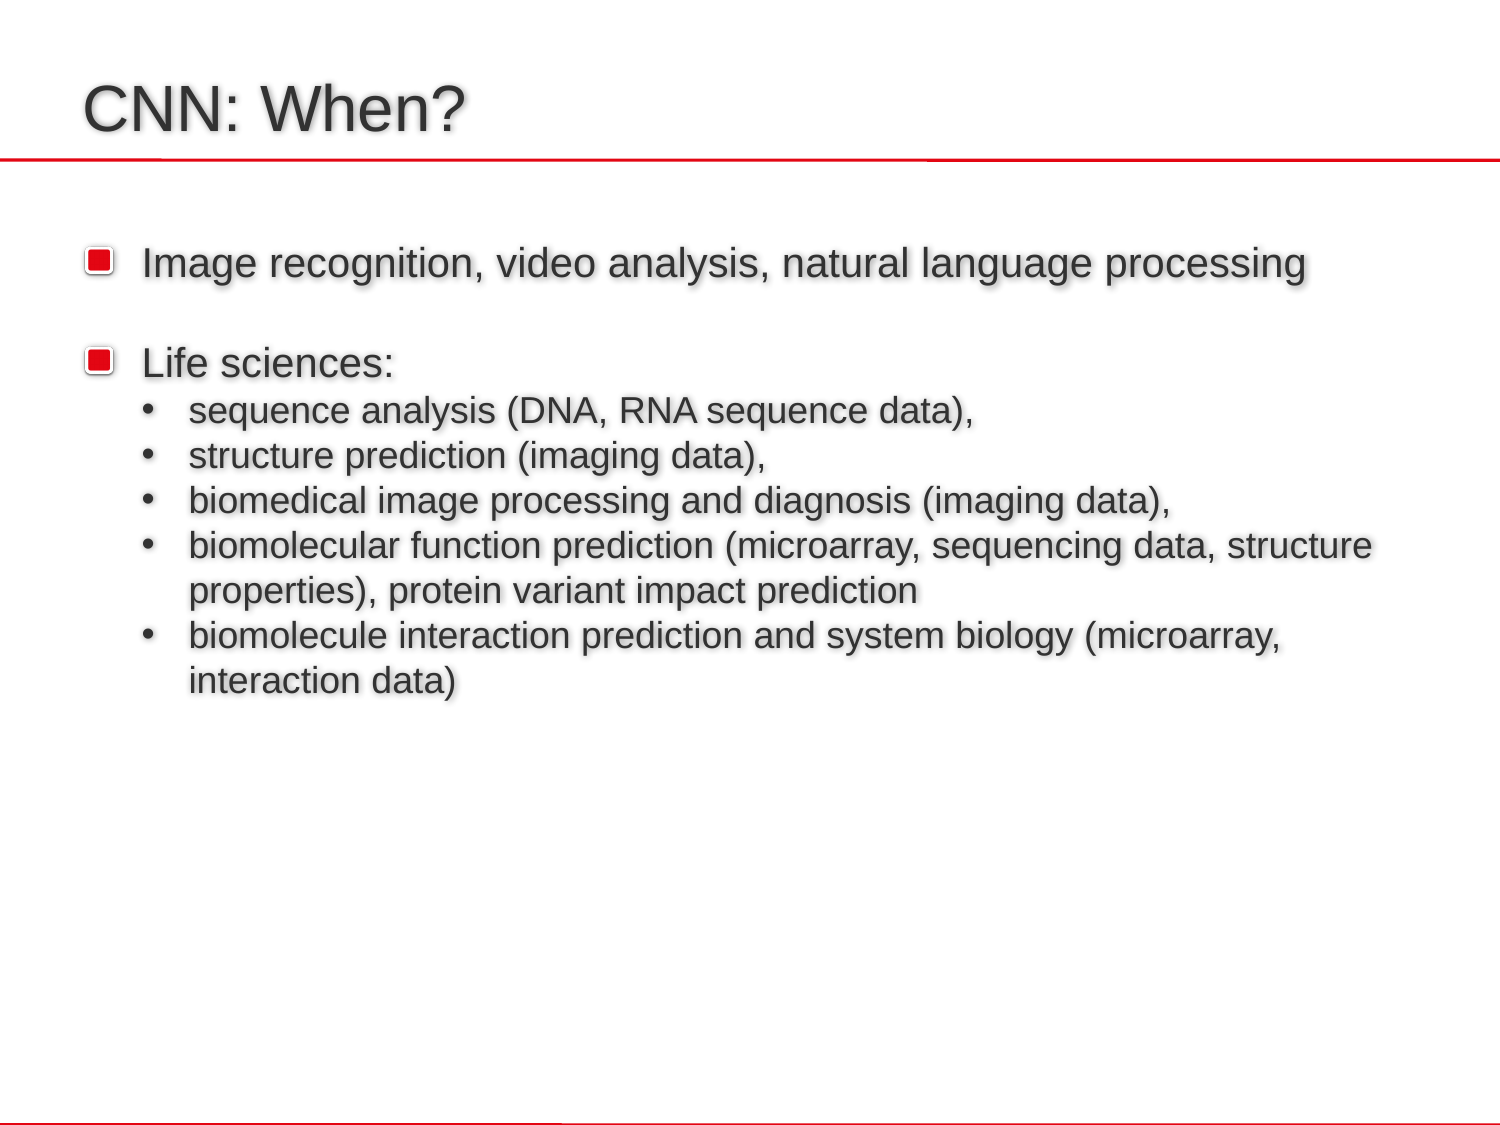

# CNN: When?
Image recognition, video analysis, natural language processing
Life sciences:
sequence analysis (DNA, RNA sequence data),
structure prediction (imaging data),
biomedical image processing and diagnosis (imaging data),
biomolecular function prediction (microarray, sequencing data, structure properties), protein variant impact prediction
biomolecule interaction prediction and system biology (microarray, interaction data)